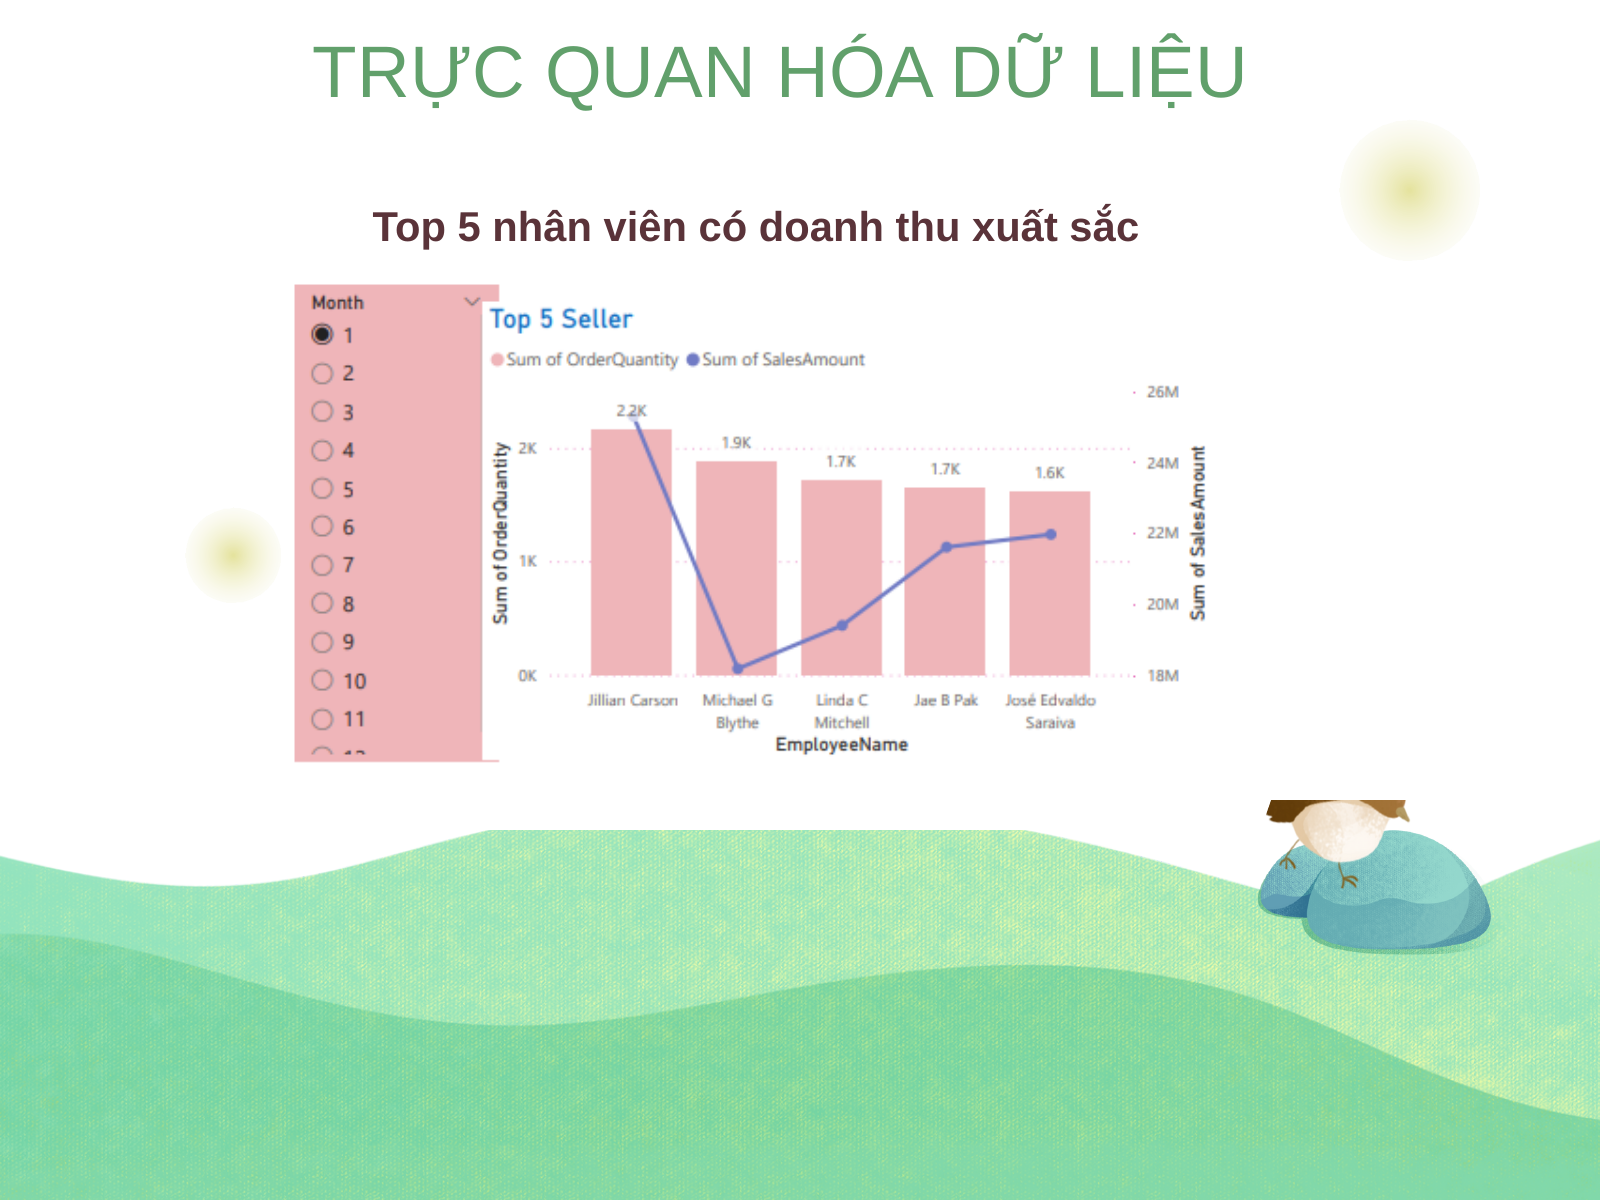

TRỰC QUAN HÓA DỮ LIỆU

Top 5 nhân viên có doanh thu xuất sắc